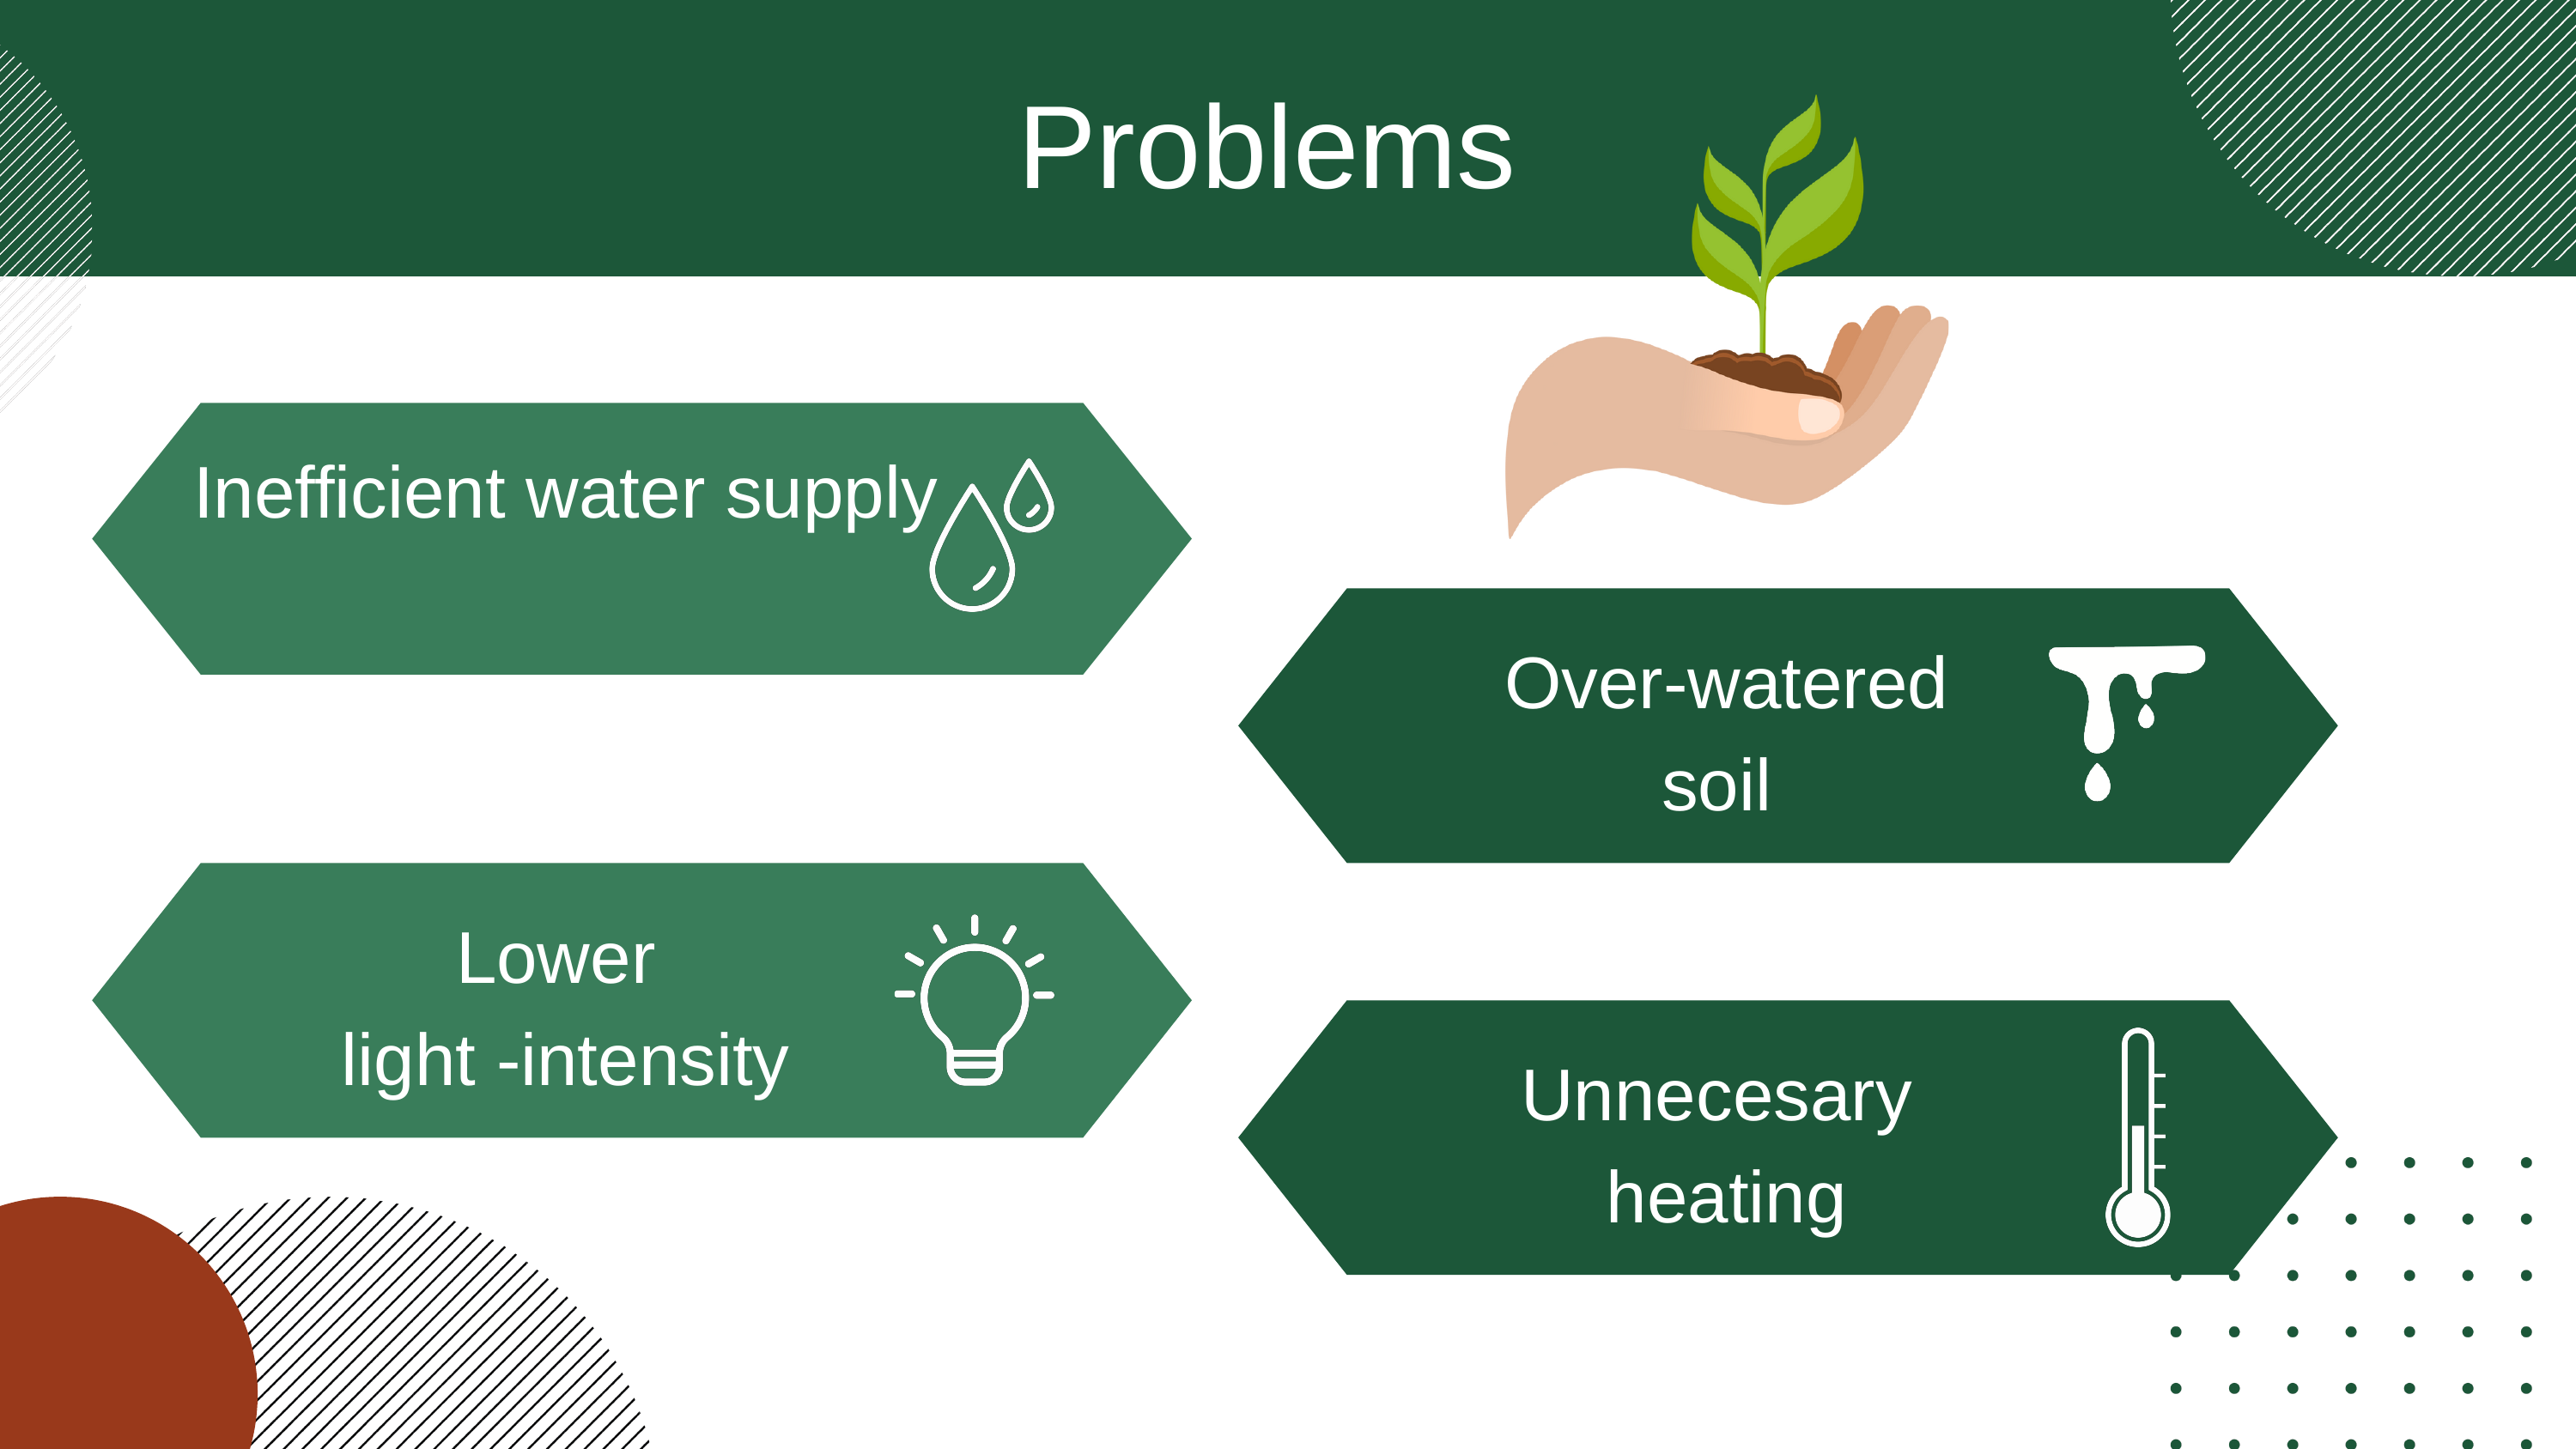

Problems

Inefficient water supply

Over-watered
soil

Lower
light -intensity

Unnecesary
heating